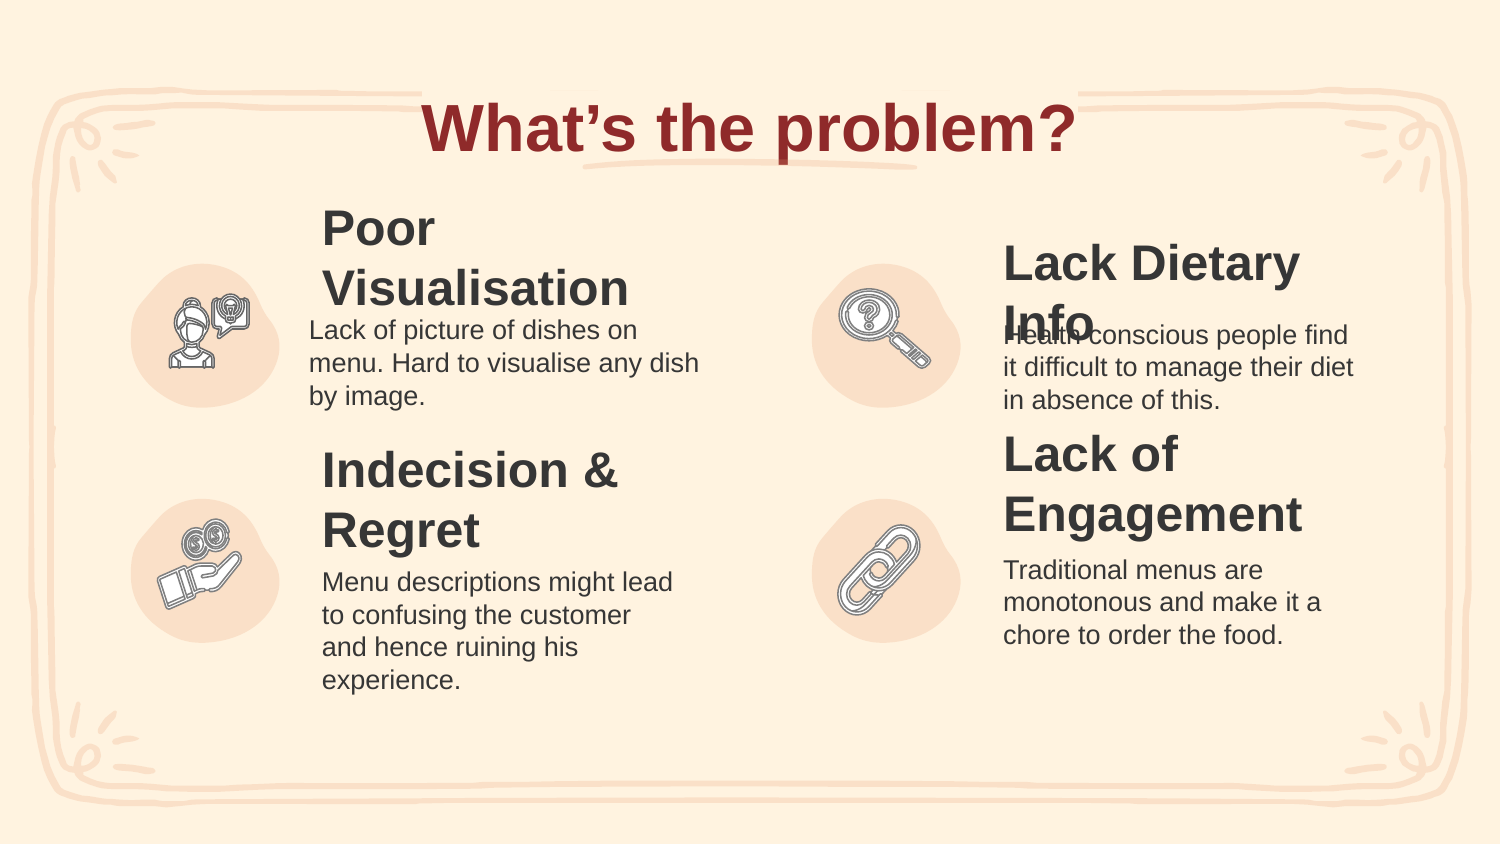

What’s the problem?

# Poor Visualisation
Lack Dietary Info

Lack of picture of dishes on menu. Hard to visualise any dish by image.
Health conscious people find it difficult to manage their diet in absence of this.
Lack of Engagement
Indecision & Regret

Menu descriptions might lead to confusing the customer and hence ruining his experience.
Traditional menus are monotonous and make it a chore to order the food.